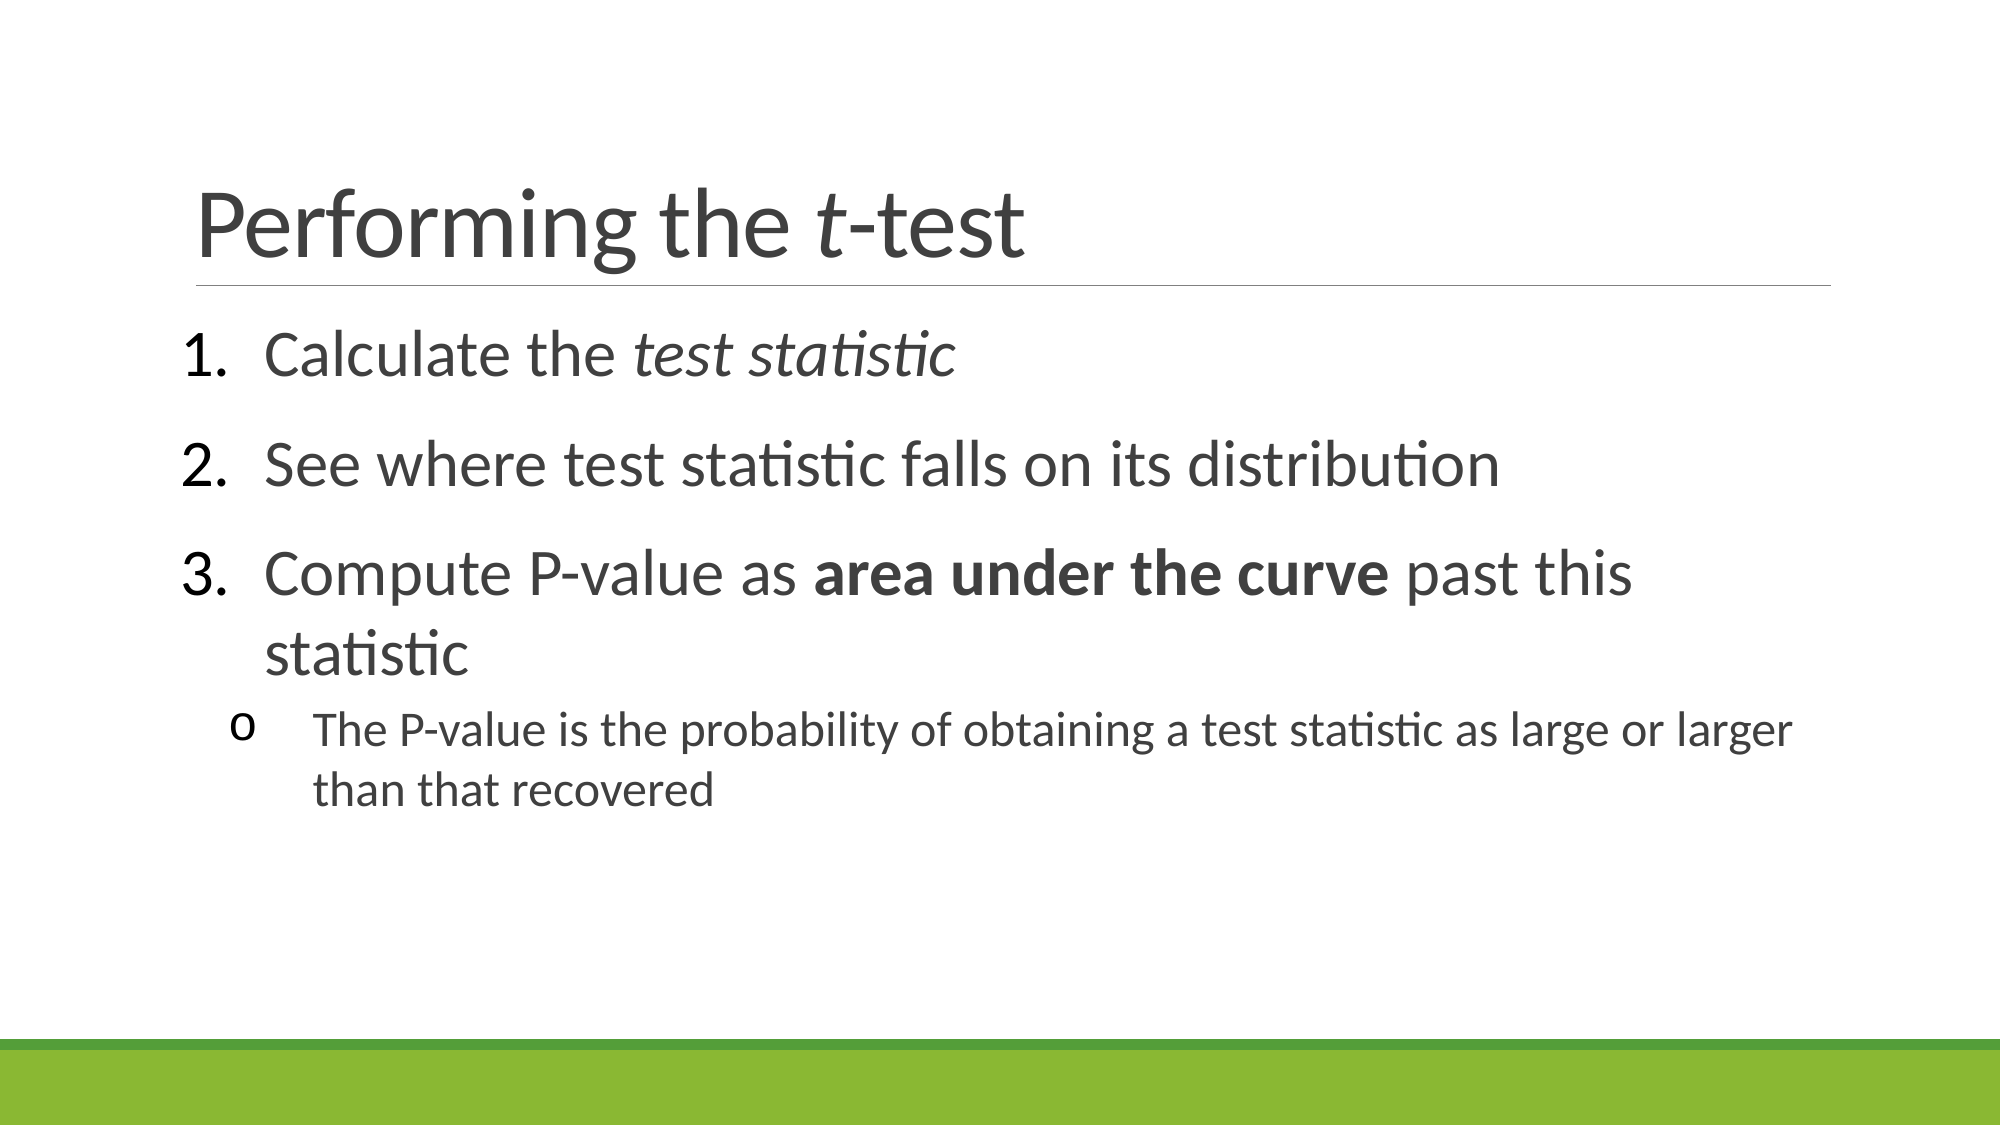

# Performing the t-test
Calculate the test statistic
See where test statistic falls on its distribution
Compute P-value as area under the curve past this statistic
The P-value is the probability of obtaining a test statistic as large or larger than that recovered